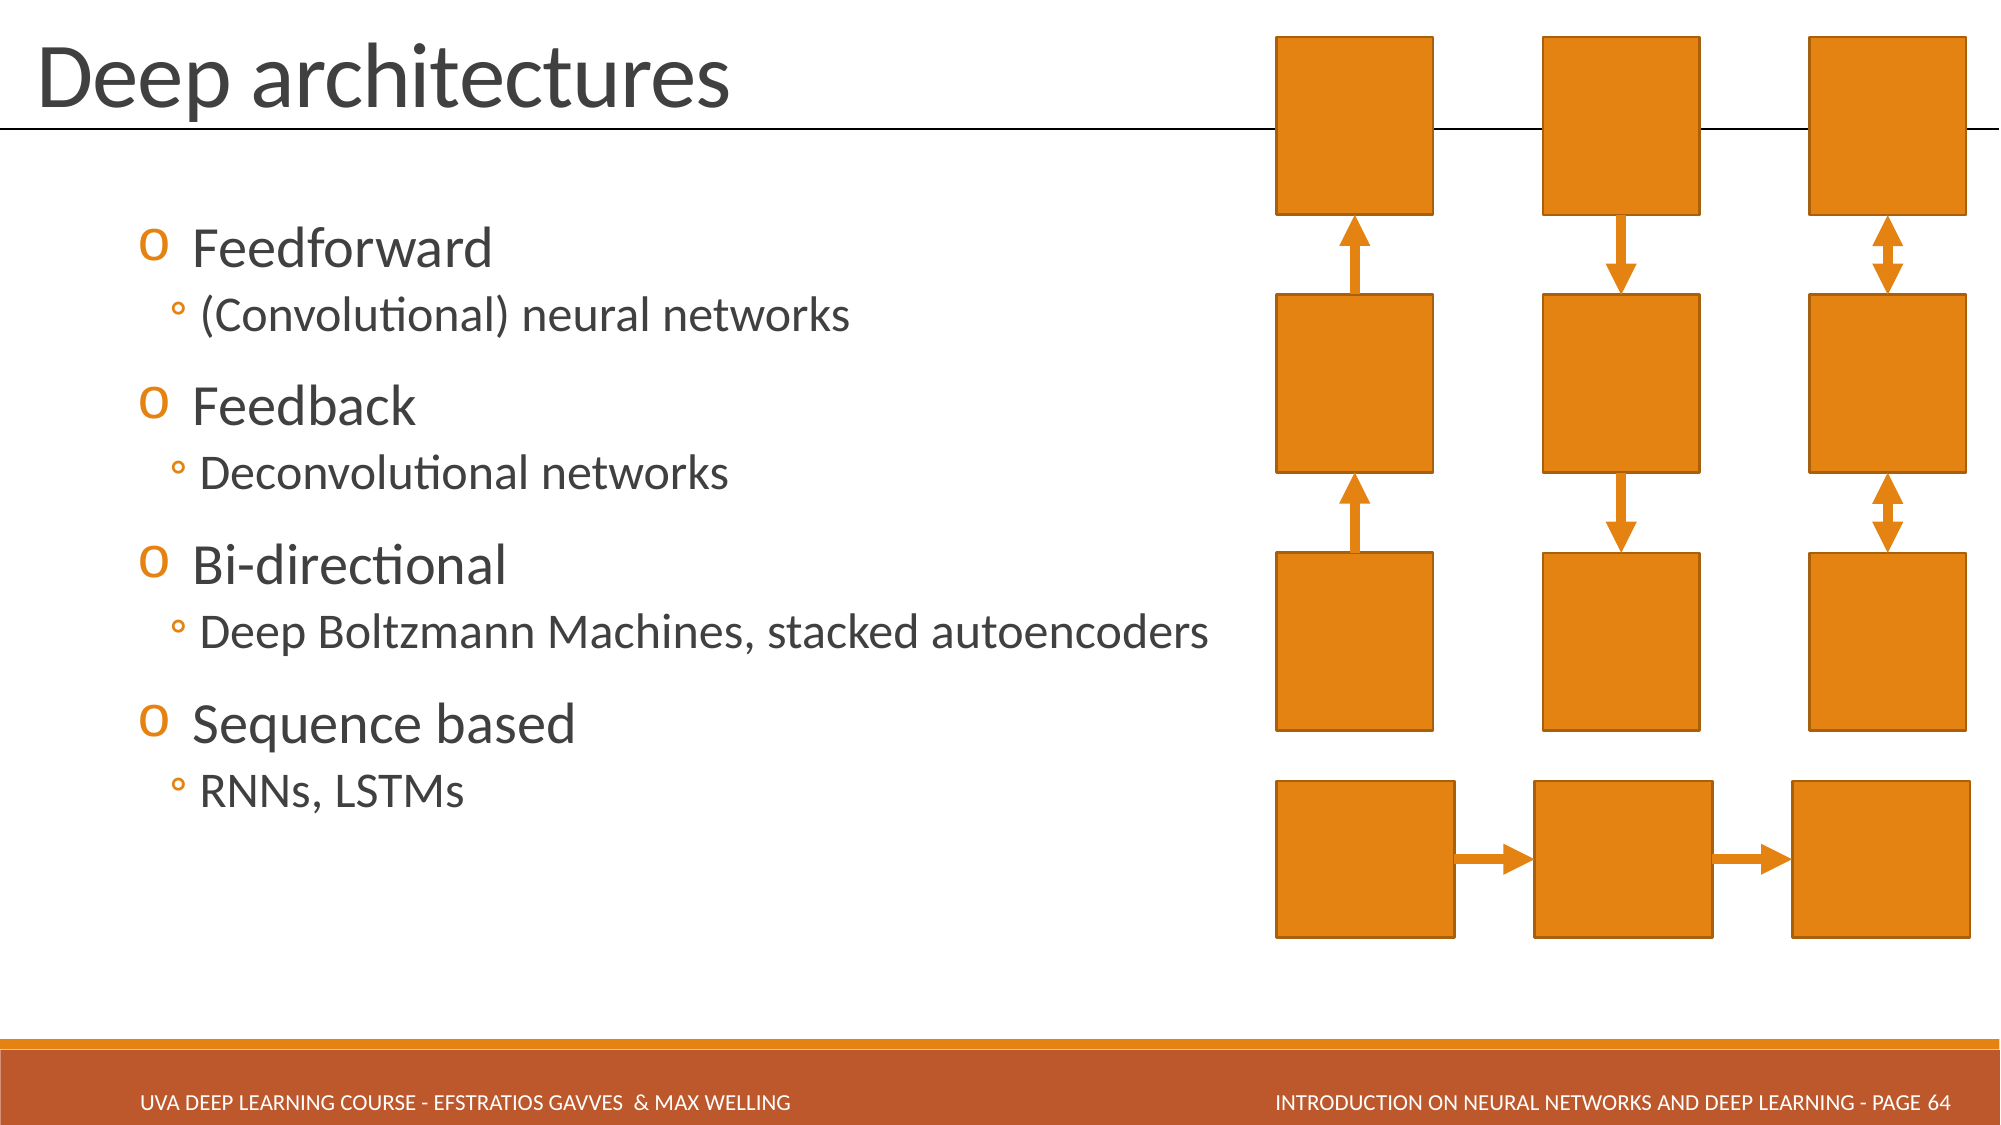

# Deep architectures
Feedforward
(Convolutional) neural networks
Feedback
Deconvolutional networks
Bi-directional
Deep Boltzmann Machines, stacked autoencoders
Sequence based
RNNs, LSTMs

INTRODUCTION ON NEURAL NETWORKS AND DEEP LEARNING - PAGE 64
UVA Deep Learning COURSE - Efstratios Gavves  & Max Welling